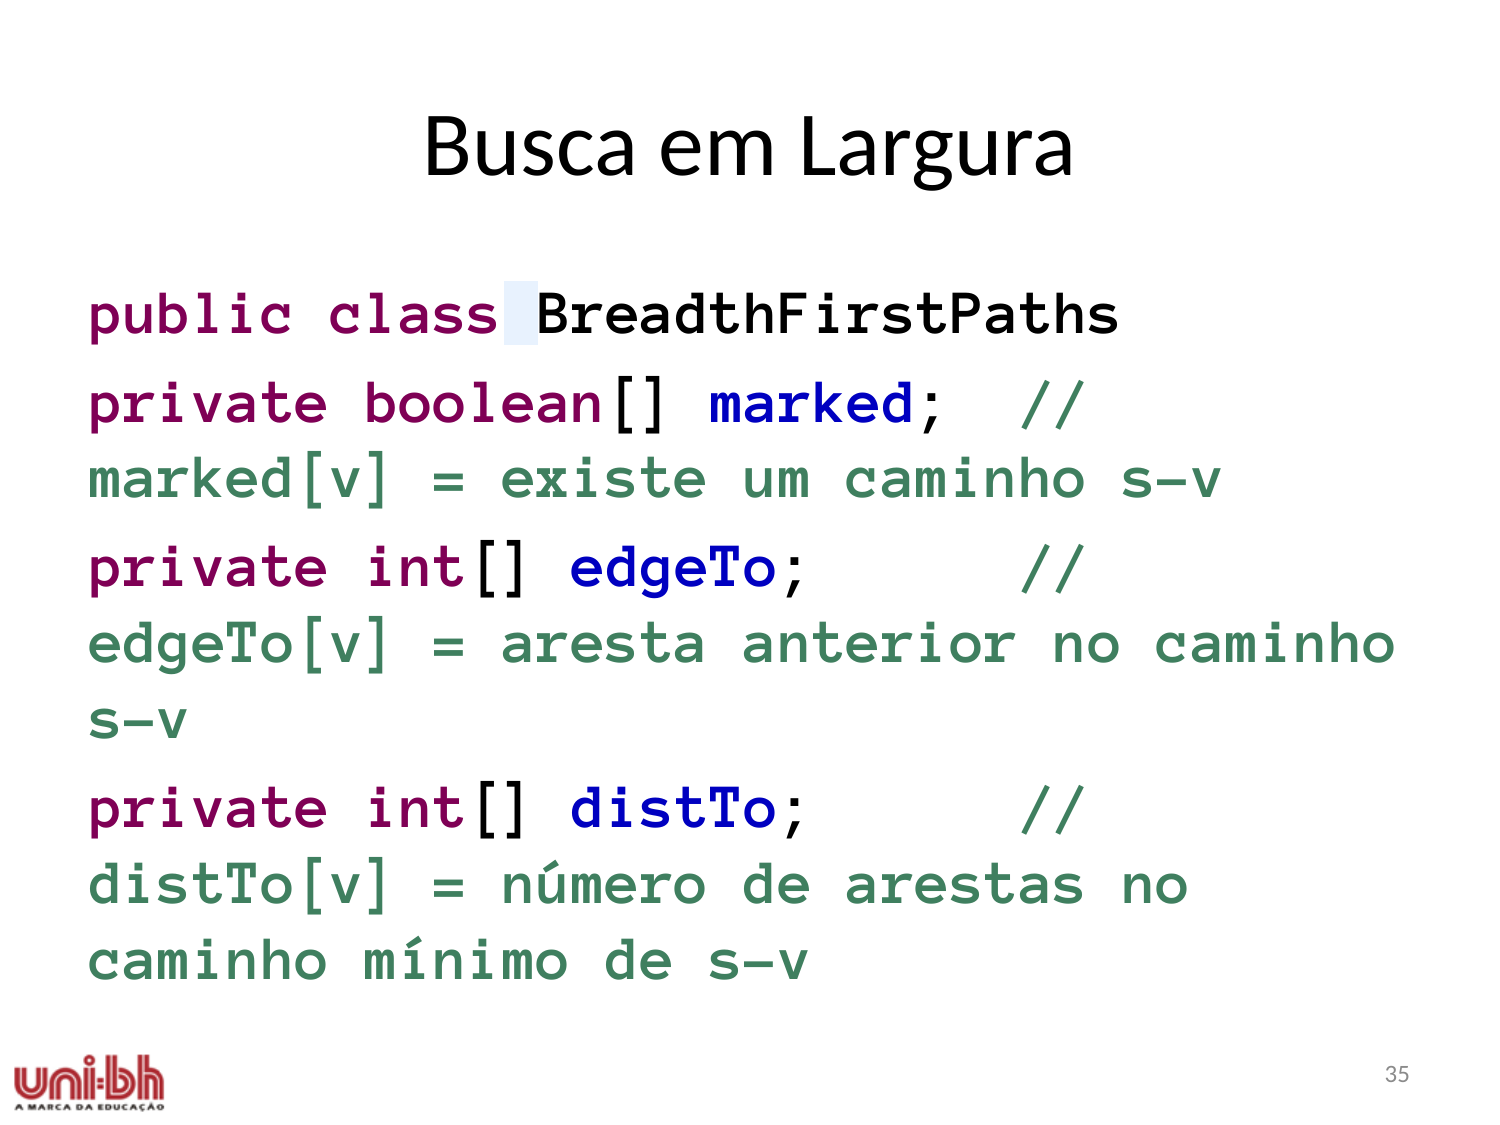

# Busca em Largura
public class BreadthFirstPaths
private boolean[] marked;  // marked[v] = existe um caminho s-v
private int[] edgeTo;      // edgeTo[v] = aresta anterior no caminho s-v
private int[] distTo;      // distTo[v] = número de arestas no caminho mínimo de s-v
35